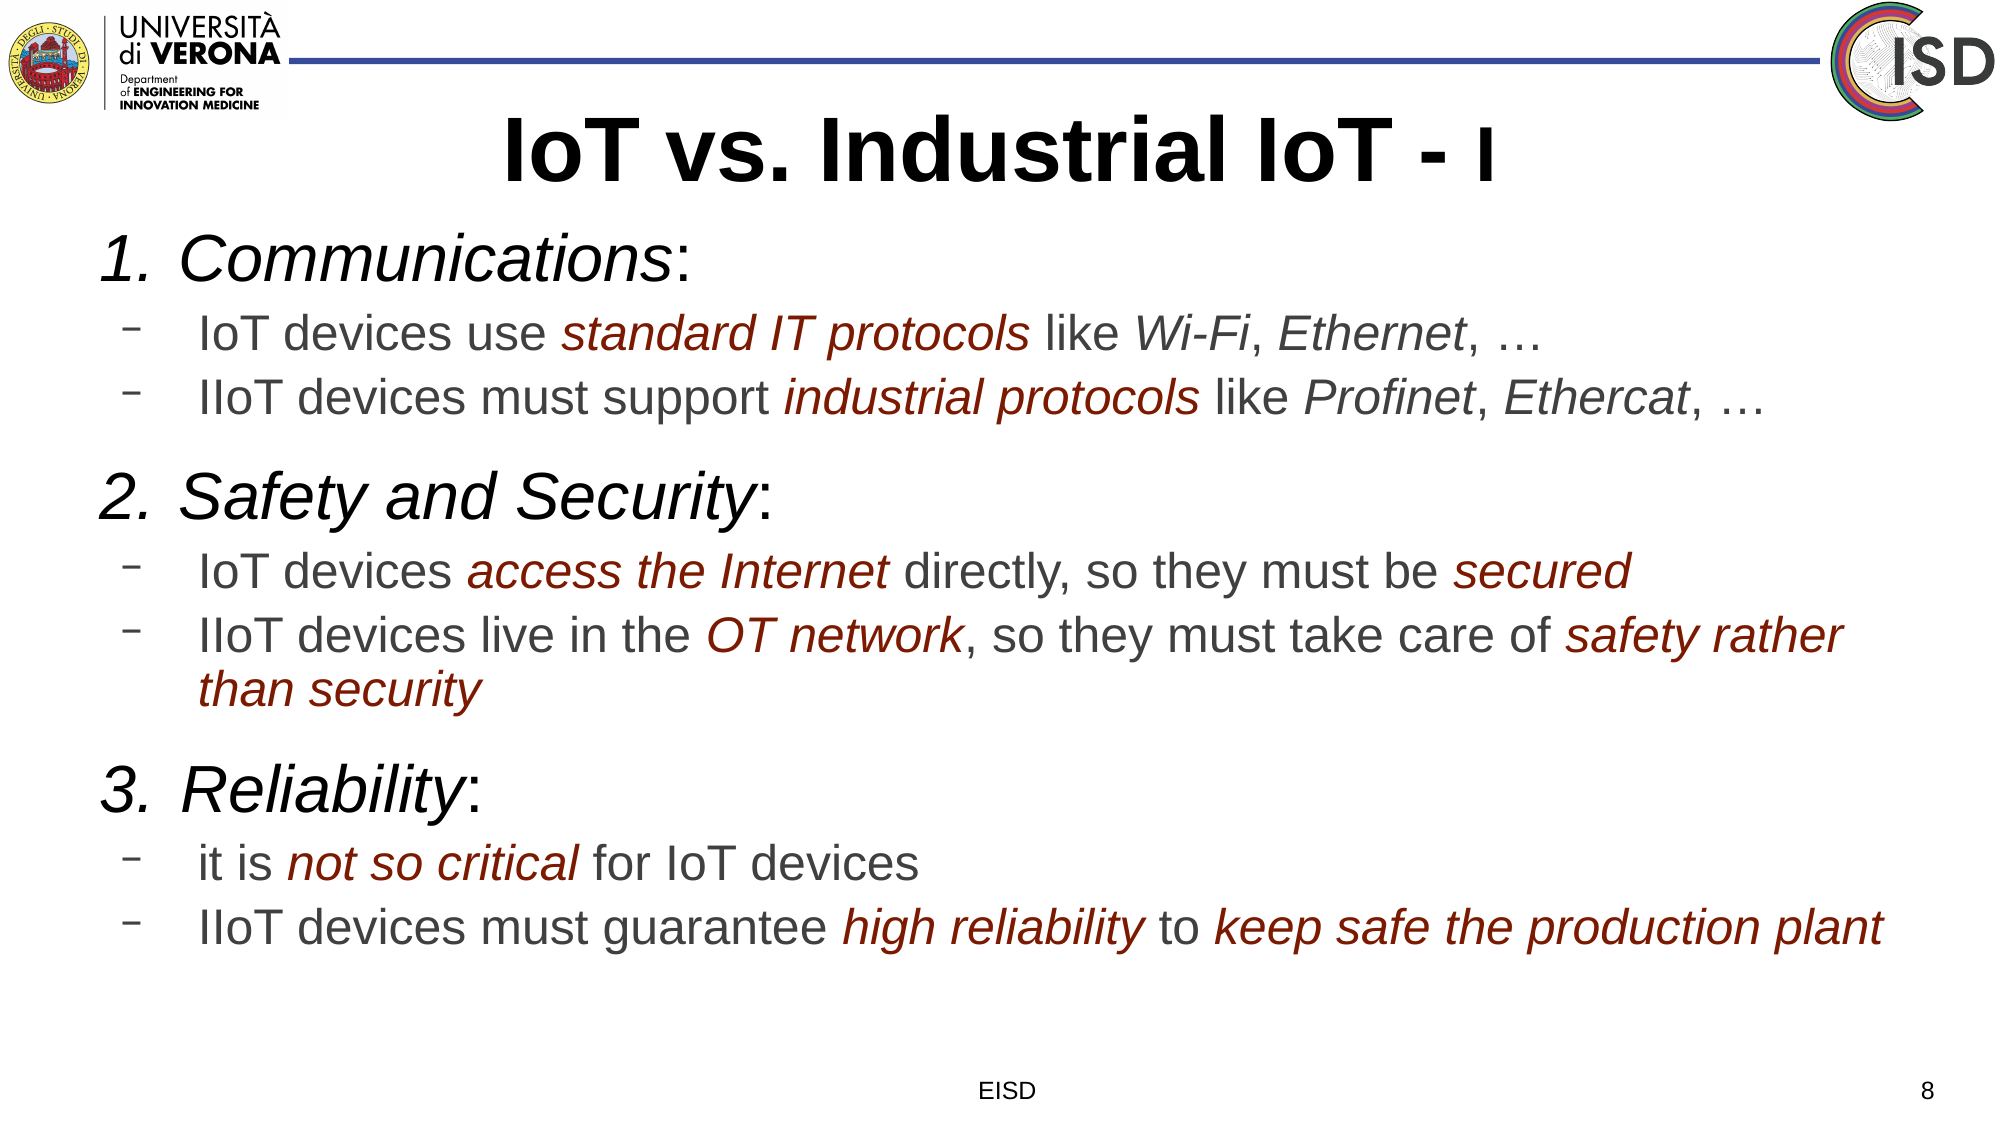

# IoT vs. Industrial IoT - I
Communications:
IoT devices use standard IT protocols like Wi-Fi, Ethernet, …
IIoT devices must support industrial protocols like Profinet, Ethercat, …
Safety and Security:
IoT devices access the Internet directly, so they must be secured
IIoT devices live in the OT network, so they must take care of safety rather than security
Reliability:
it is not so critical for IoT devices
IIoT devices must guarantee high reliability to keep safe the production plant
EISD
8